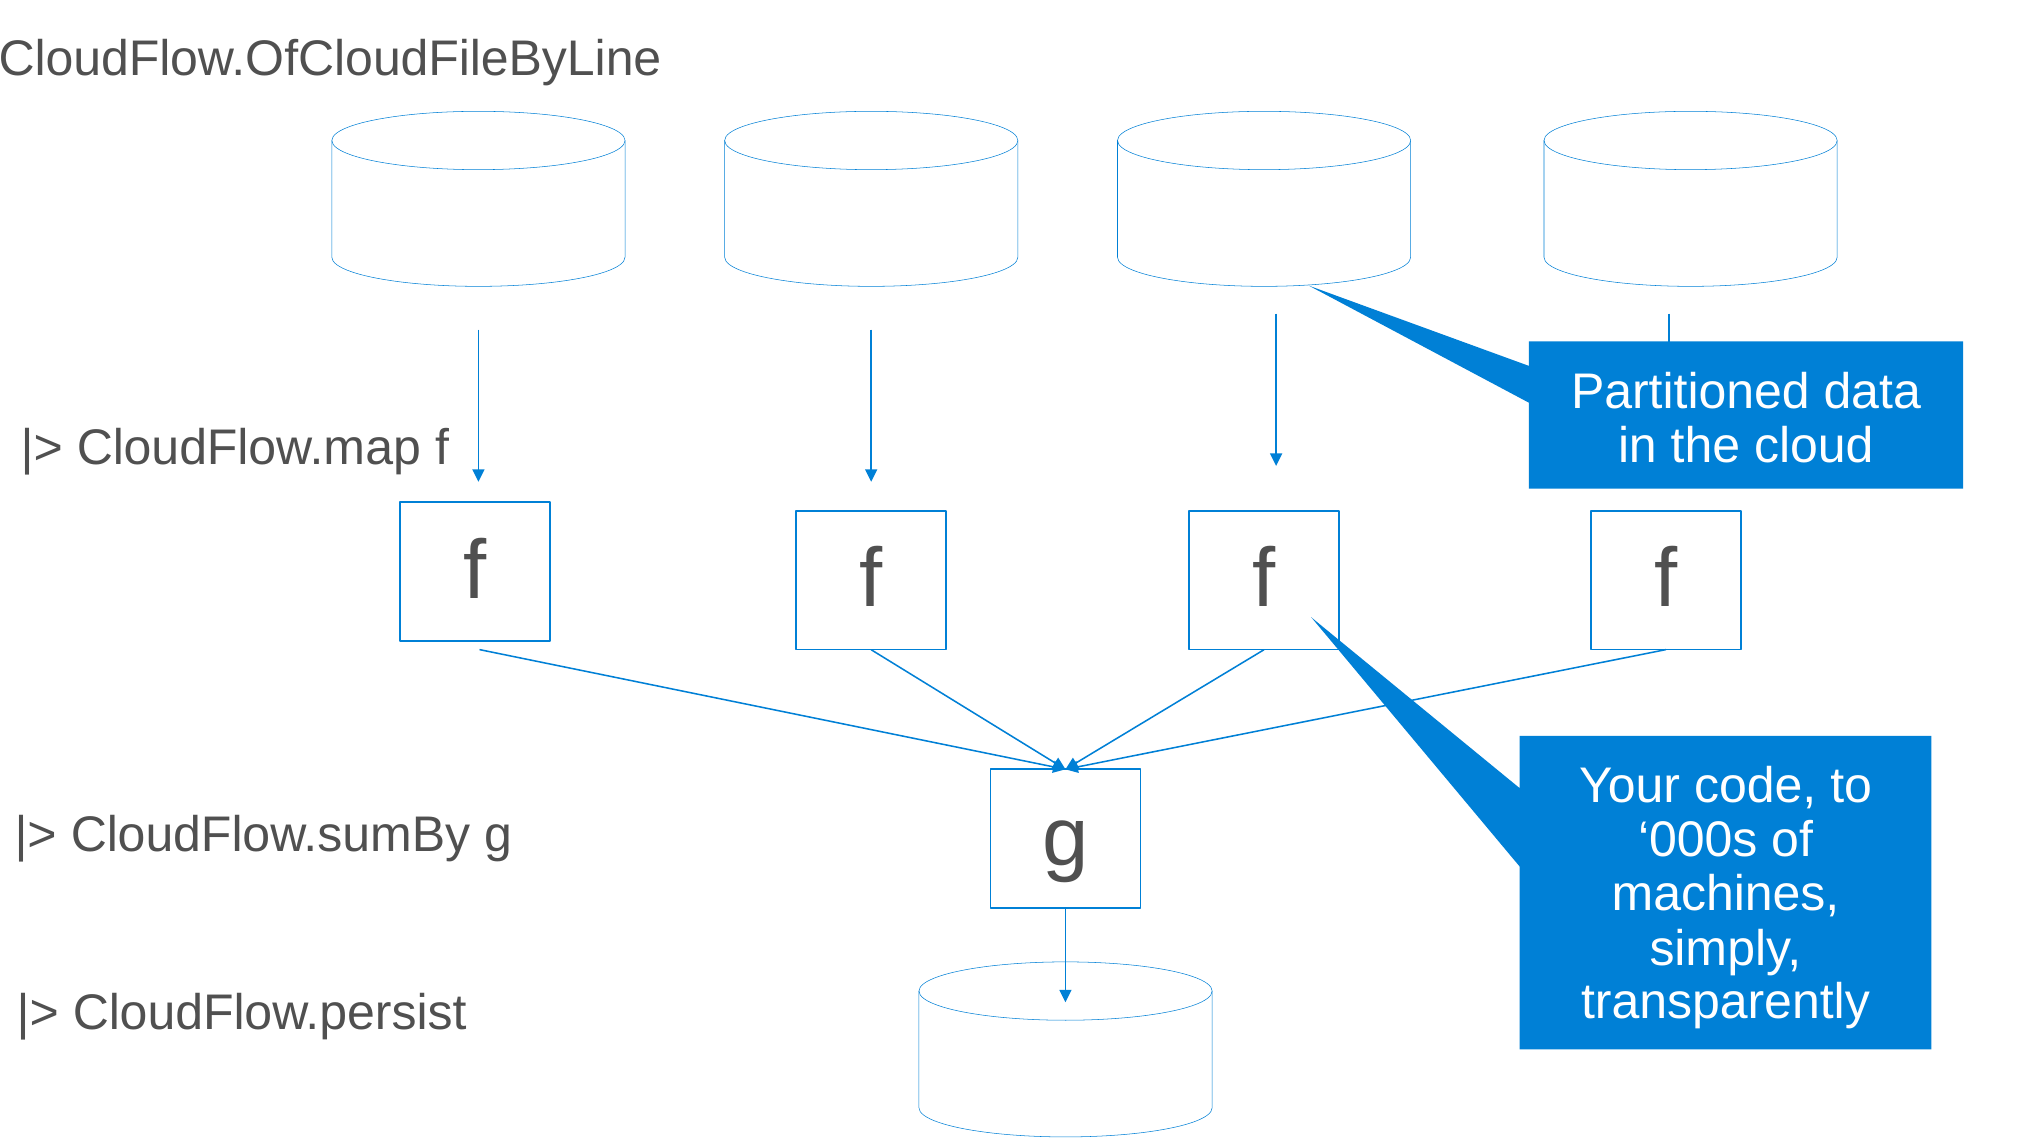

CloudFlow.OfCloudFileByLine

Partitioned data in the cloud
|> CloudFlow.map f
f
f
f
f
Your code, to ‘000s of machines, simply, transparently
g
|> CloudFlow.sumBy g

|> CloudFlow.persist